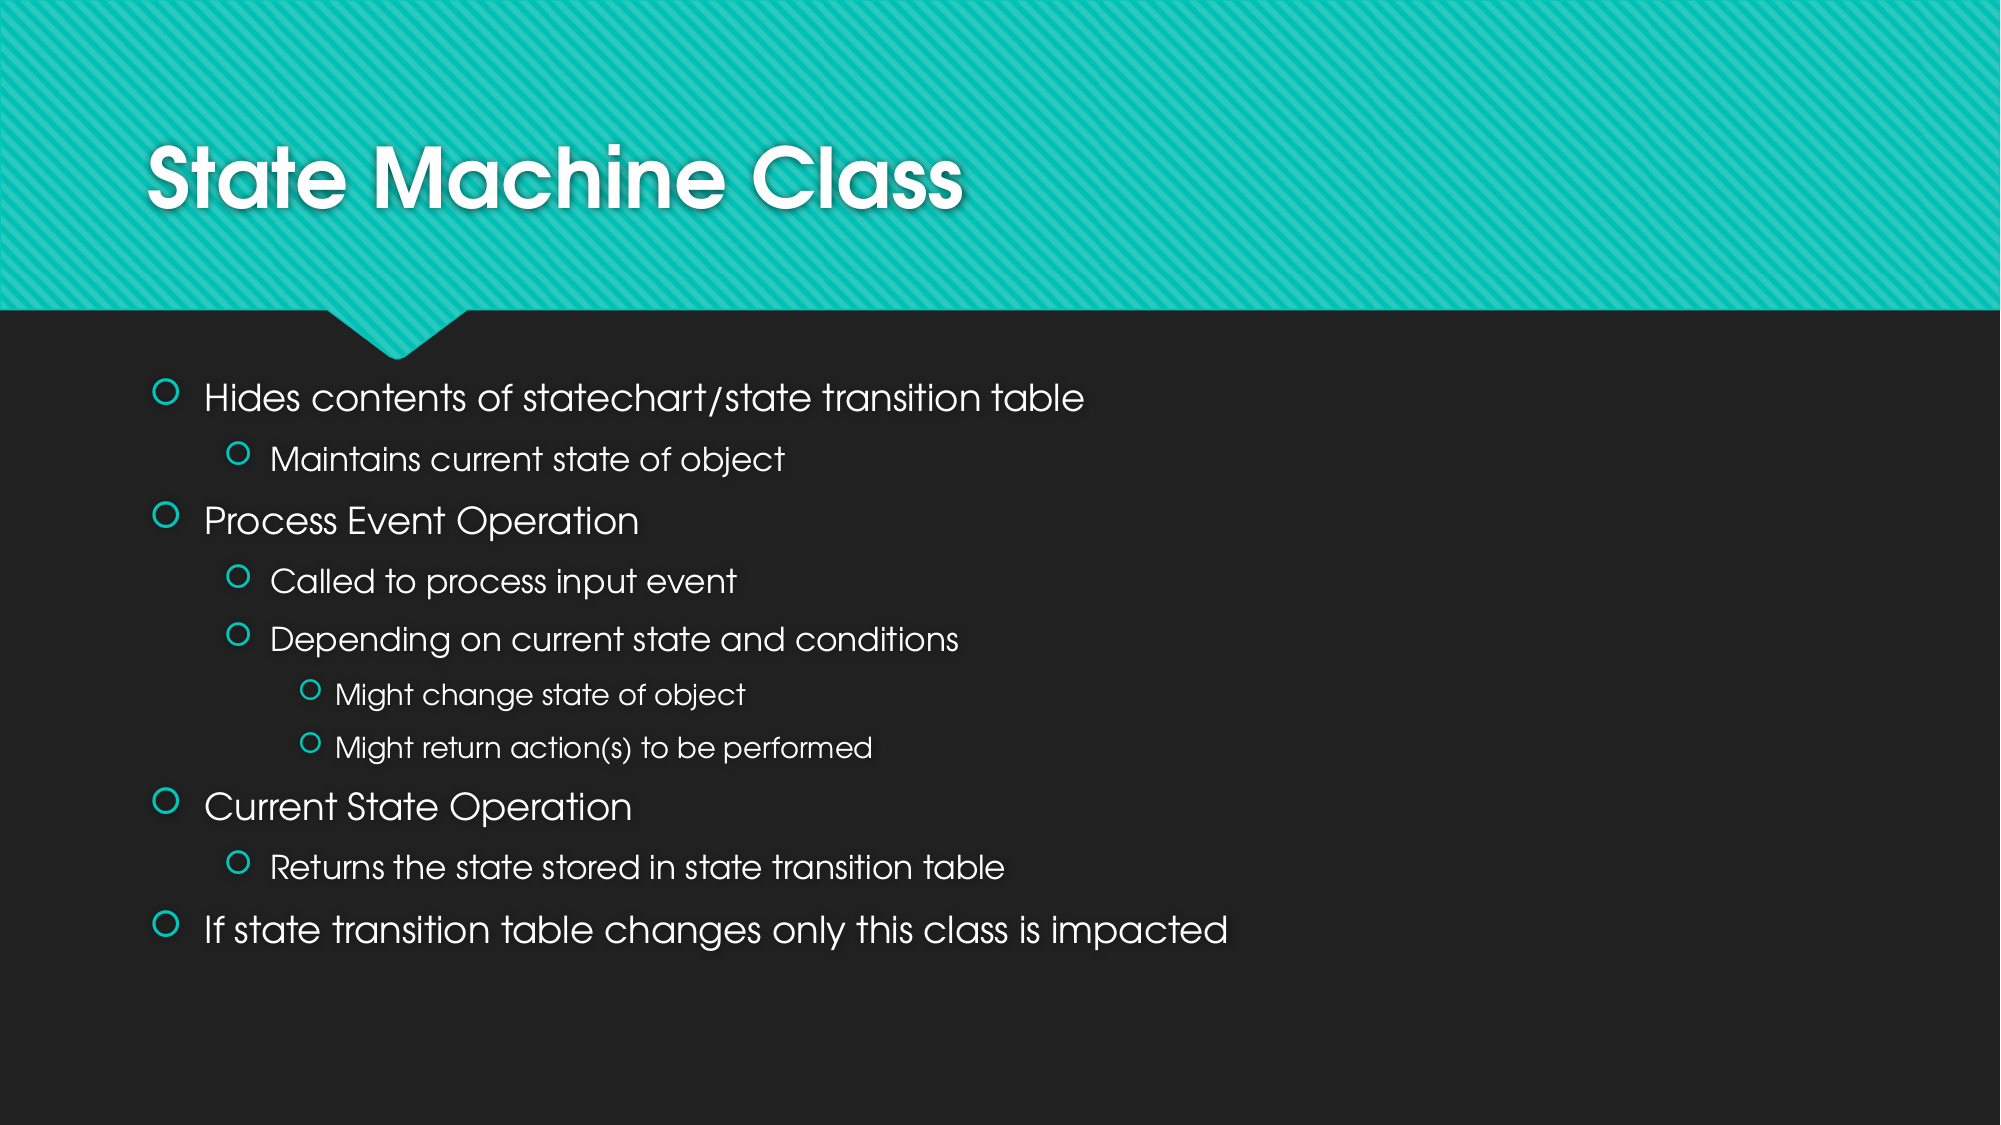

# State Machine Class
Hides contents of statechart/state transition table
Maintains current state of object
Process Event Operation
Called to process input event
Depending on current state and conditions
Might change state of object
Might return action(s) to be performed
Current State Operation
Returns the state stored in state transition table
If state transition table changes only this class is impacted